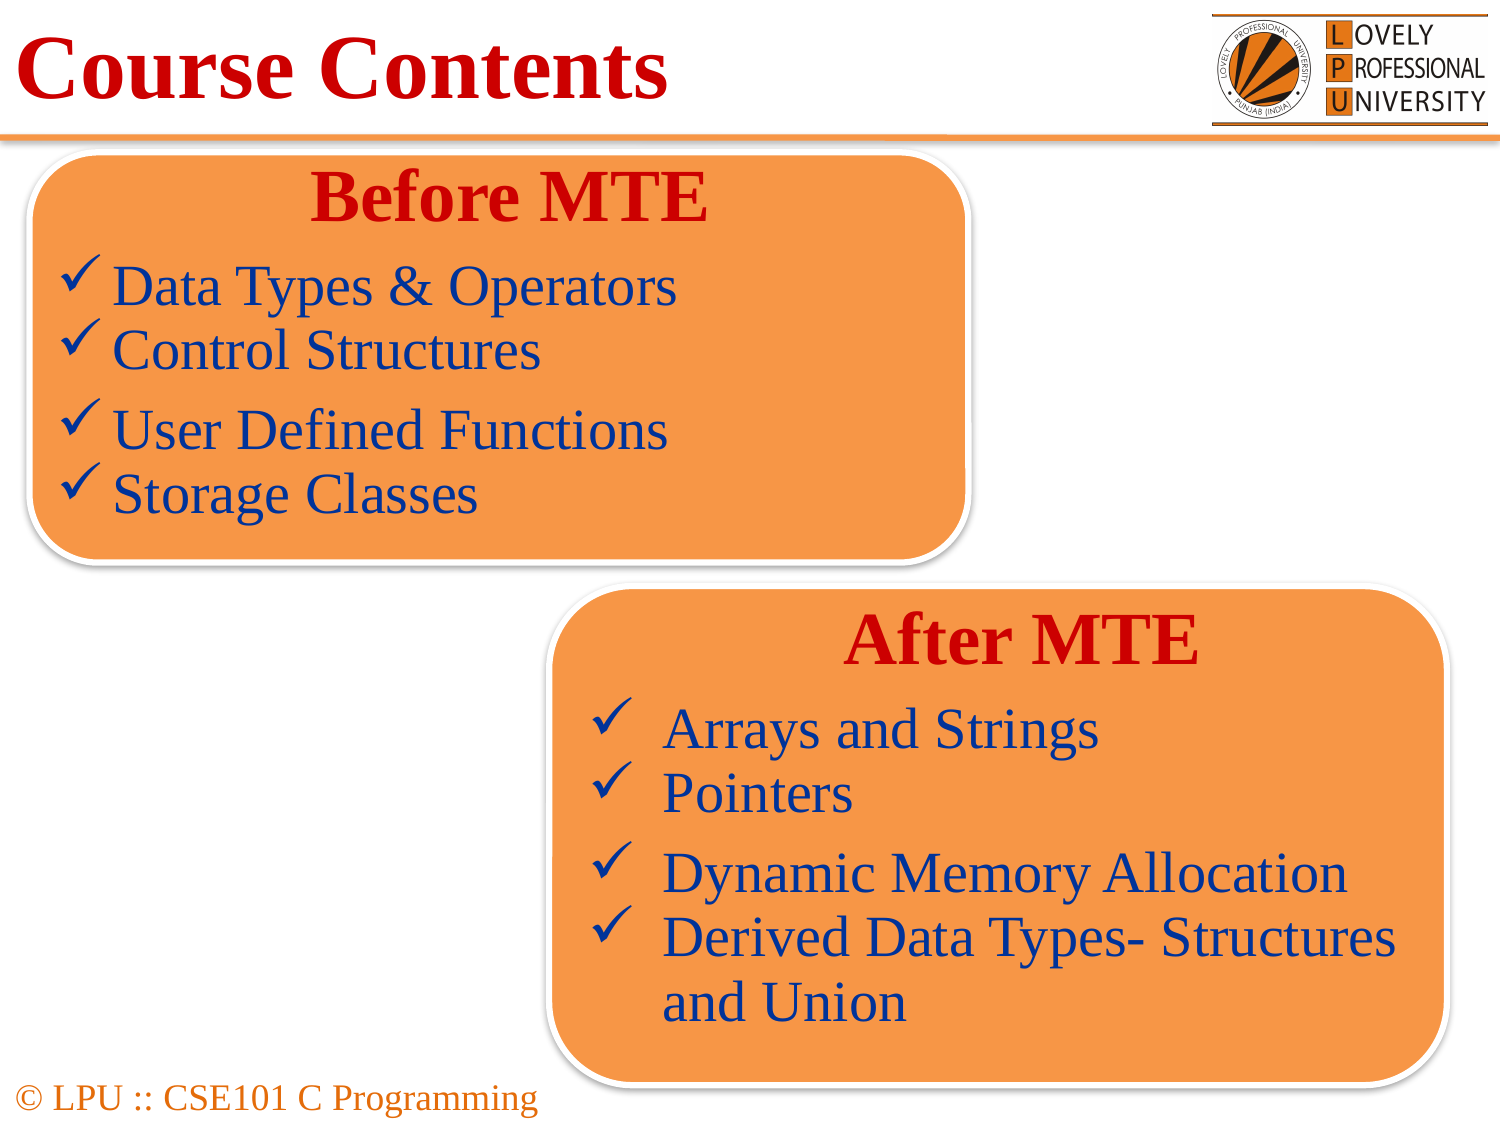

# Course Contents
| Before MTE |
| --- |
| Data Types & Operators Control Structures |
| User Defined Functions Storage Classes |

| After MTE |
| --- |
| Arrays and Strings Pointers |
| Dynamic Memory Allocation Derived Data Types- Structures and Union |